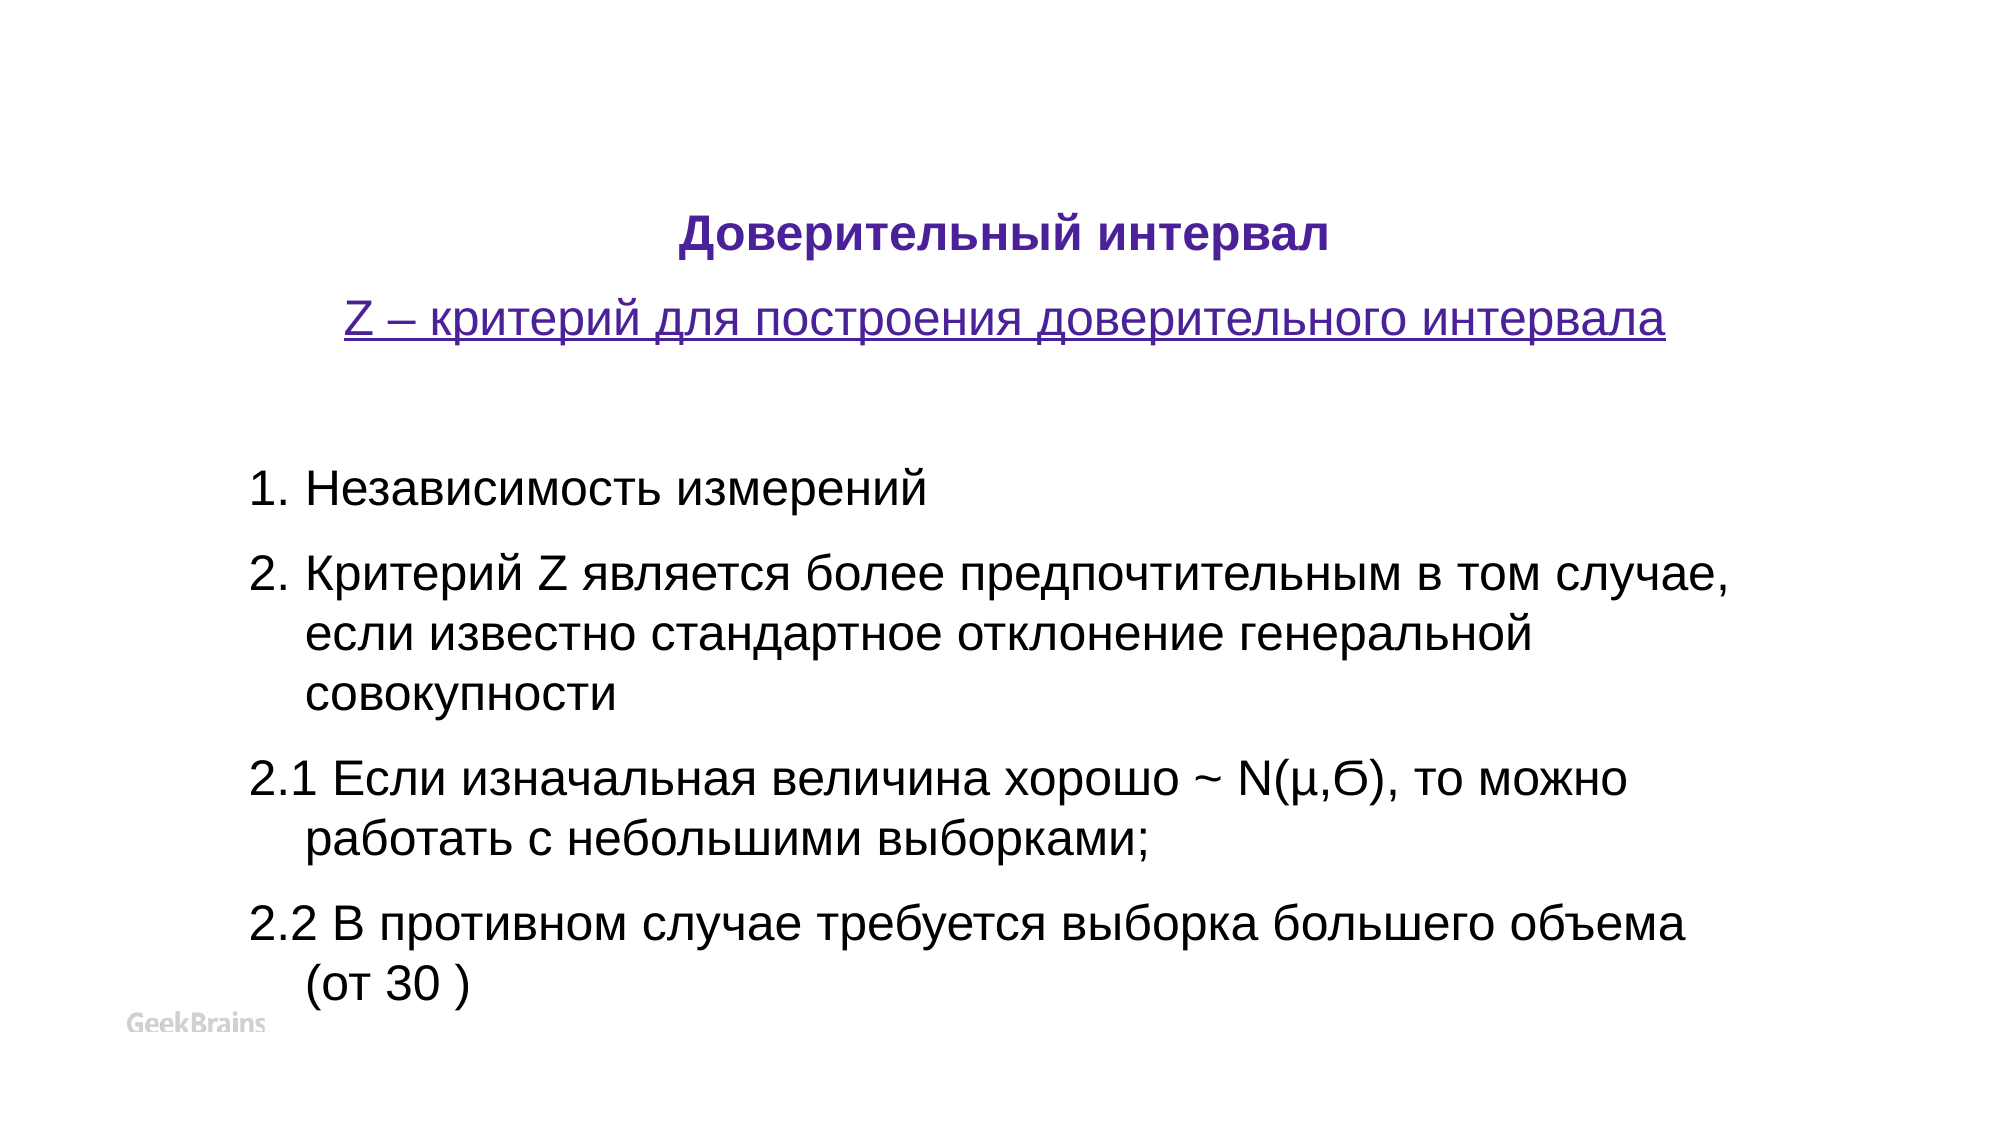

Доверительный интервал
Z – критерий для построения доверительного интервала

Независимость измерений
Критерий Z является более предпочтительным в том случае,  если известно стандартное отклонение генеральной совокупности
2.1 Если изначальная величина хорошо ~ N(µ,Ϭ), то можно работать с небольшими выборками;
2.2 В противном случае требуется выборка большего объема (от 30 )